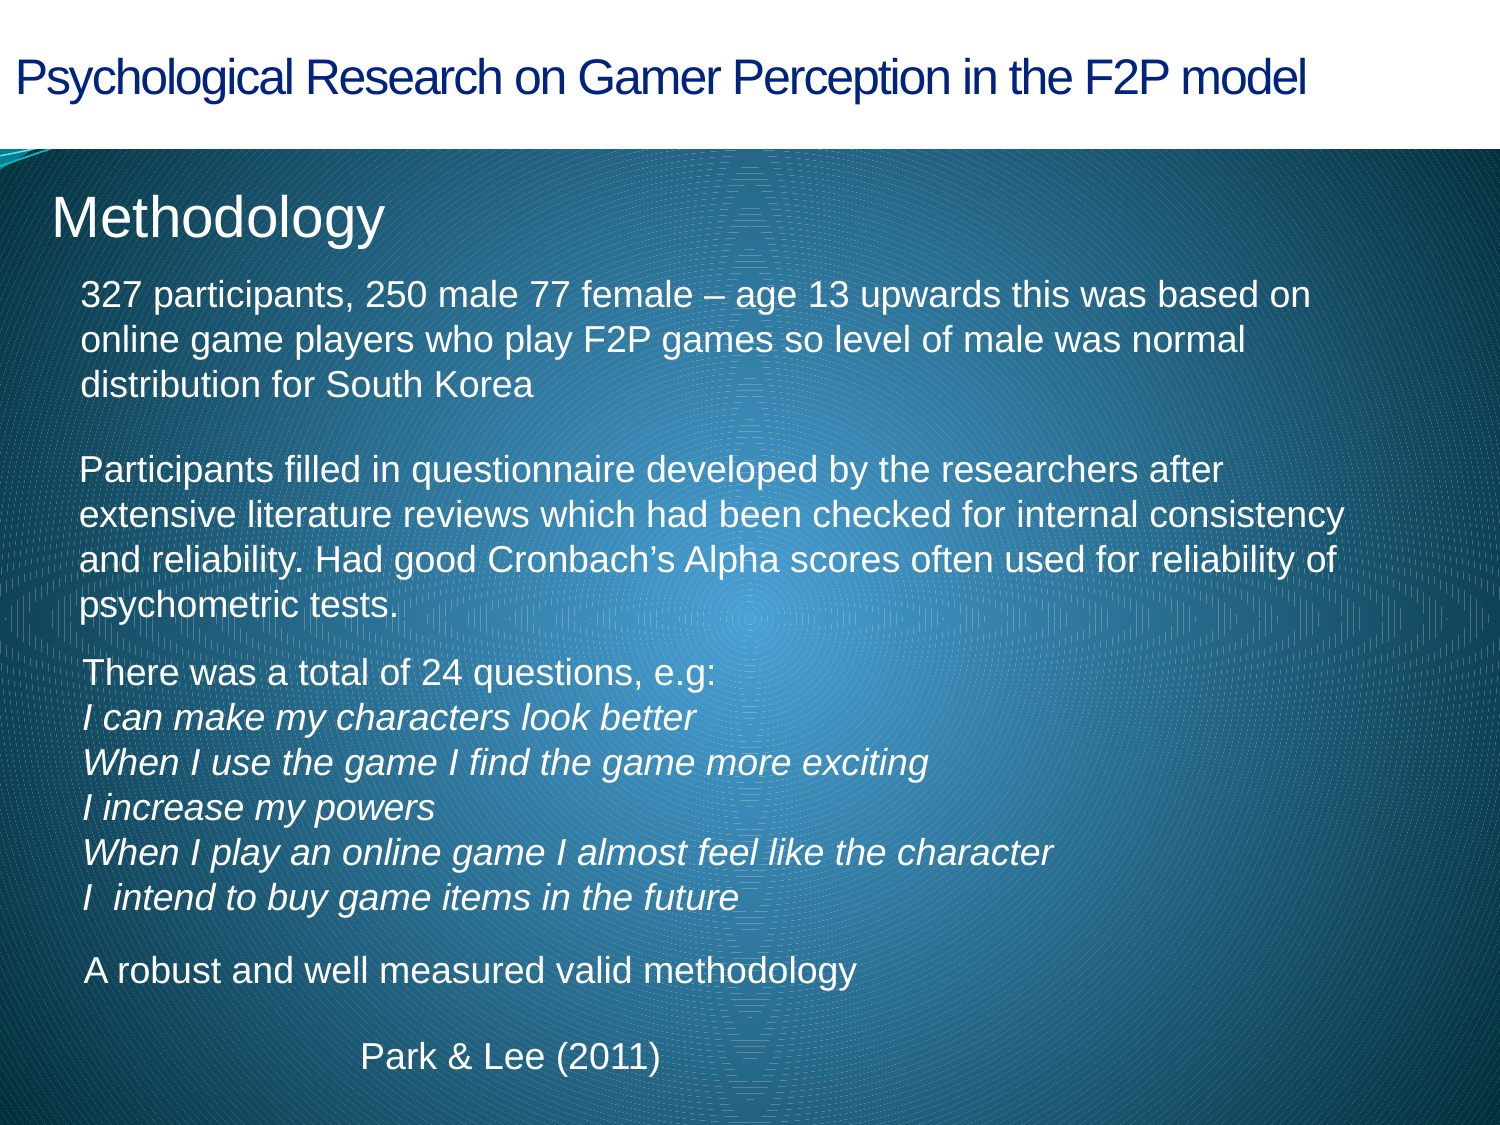

Psychological Research on Gamer Perception in the F2P model

Methodology
327 participants, 250 male 77 female – age 13 upwards this was based on online game players who play F2P games so level of male was normal distribution for South Korea

Participants filled in questionnaire developed by the researchers after extensive literature reviews which had been checked for internal consistency and reliability. Had good Cronbach’s Alpha scores often used for reliability of psychometric tests.

There was a total of 24 questions, e.g:
I can make my characters look better
When I use the game I find the game more exciting
I increase my powers
When I play an online game I almost feel like the character
I  intend to buy game items in the future

A robust and well measured valid methodology
Park & Lee (2011)